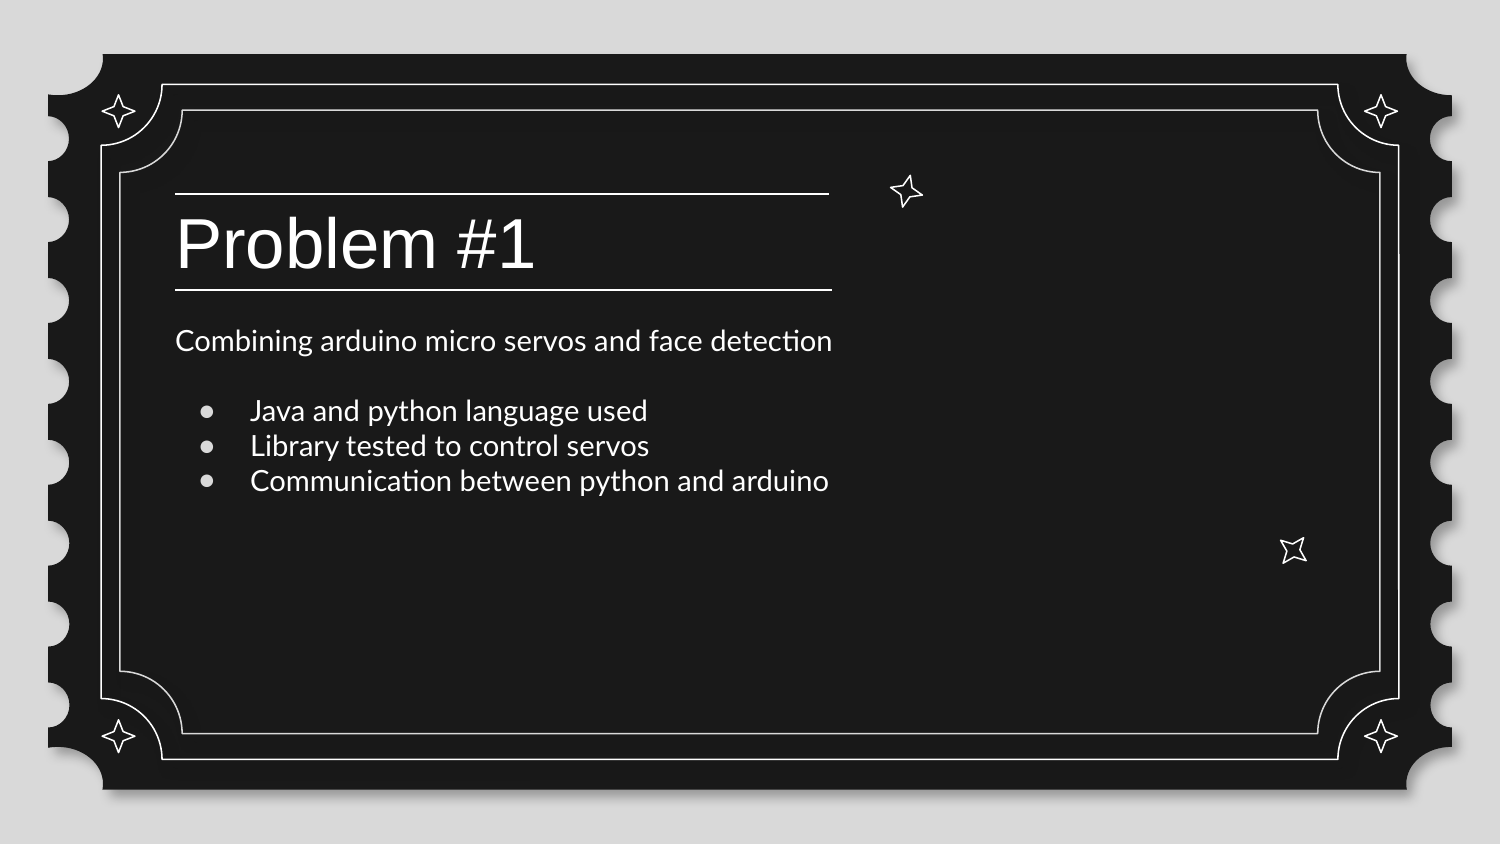

# Problem #1
Combining arduino micro servos and face detection

Java and python language used
Library tested to control servos
Communication between python and arduino